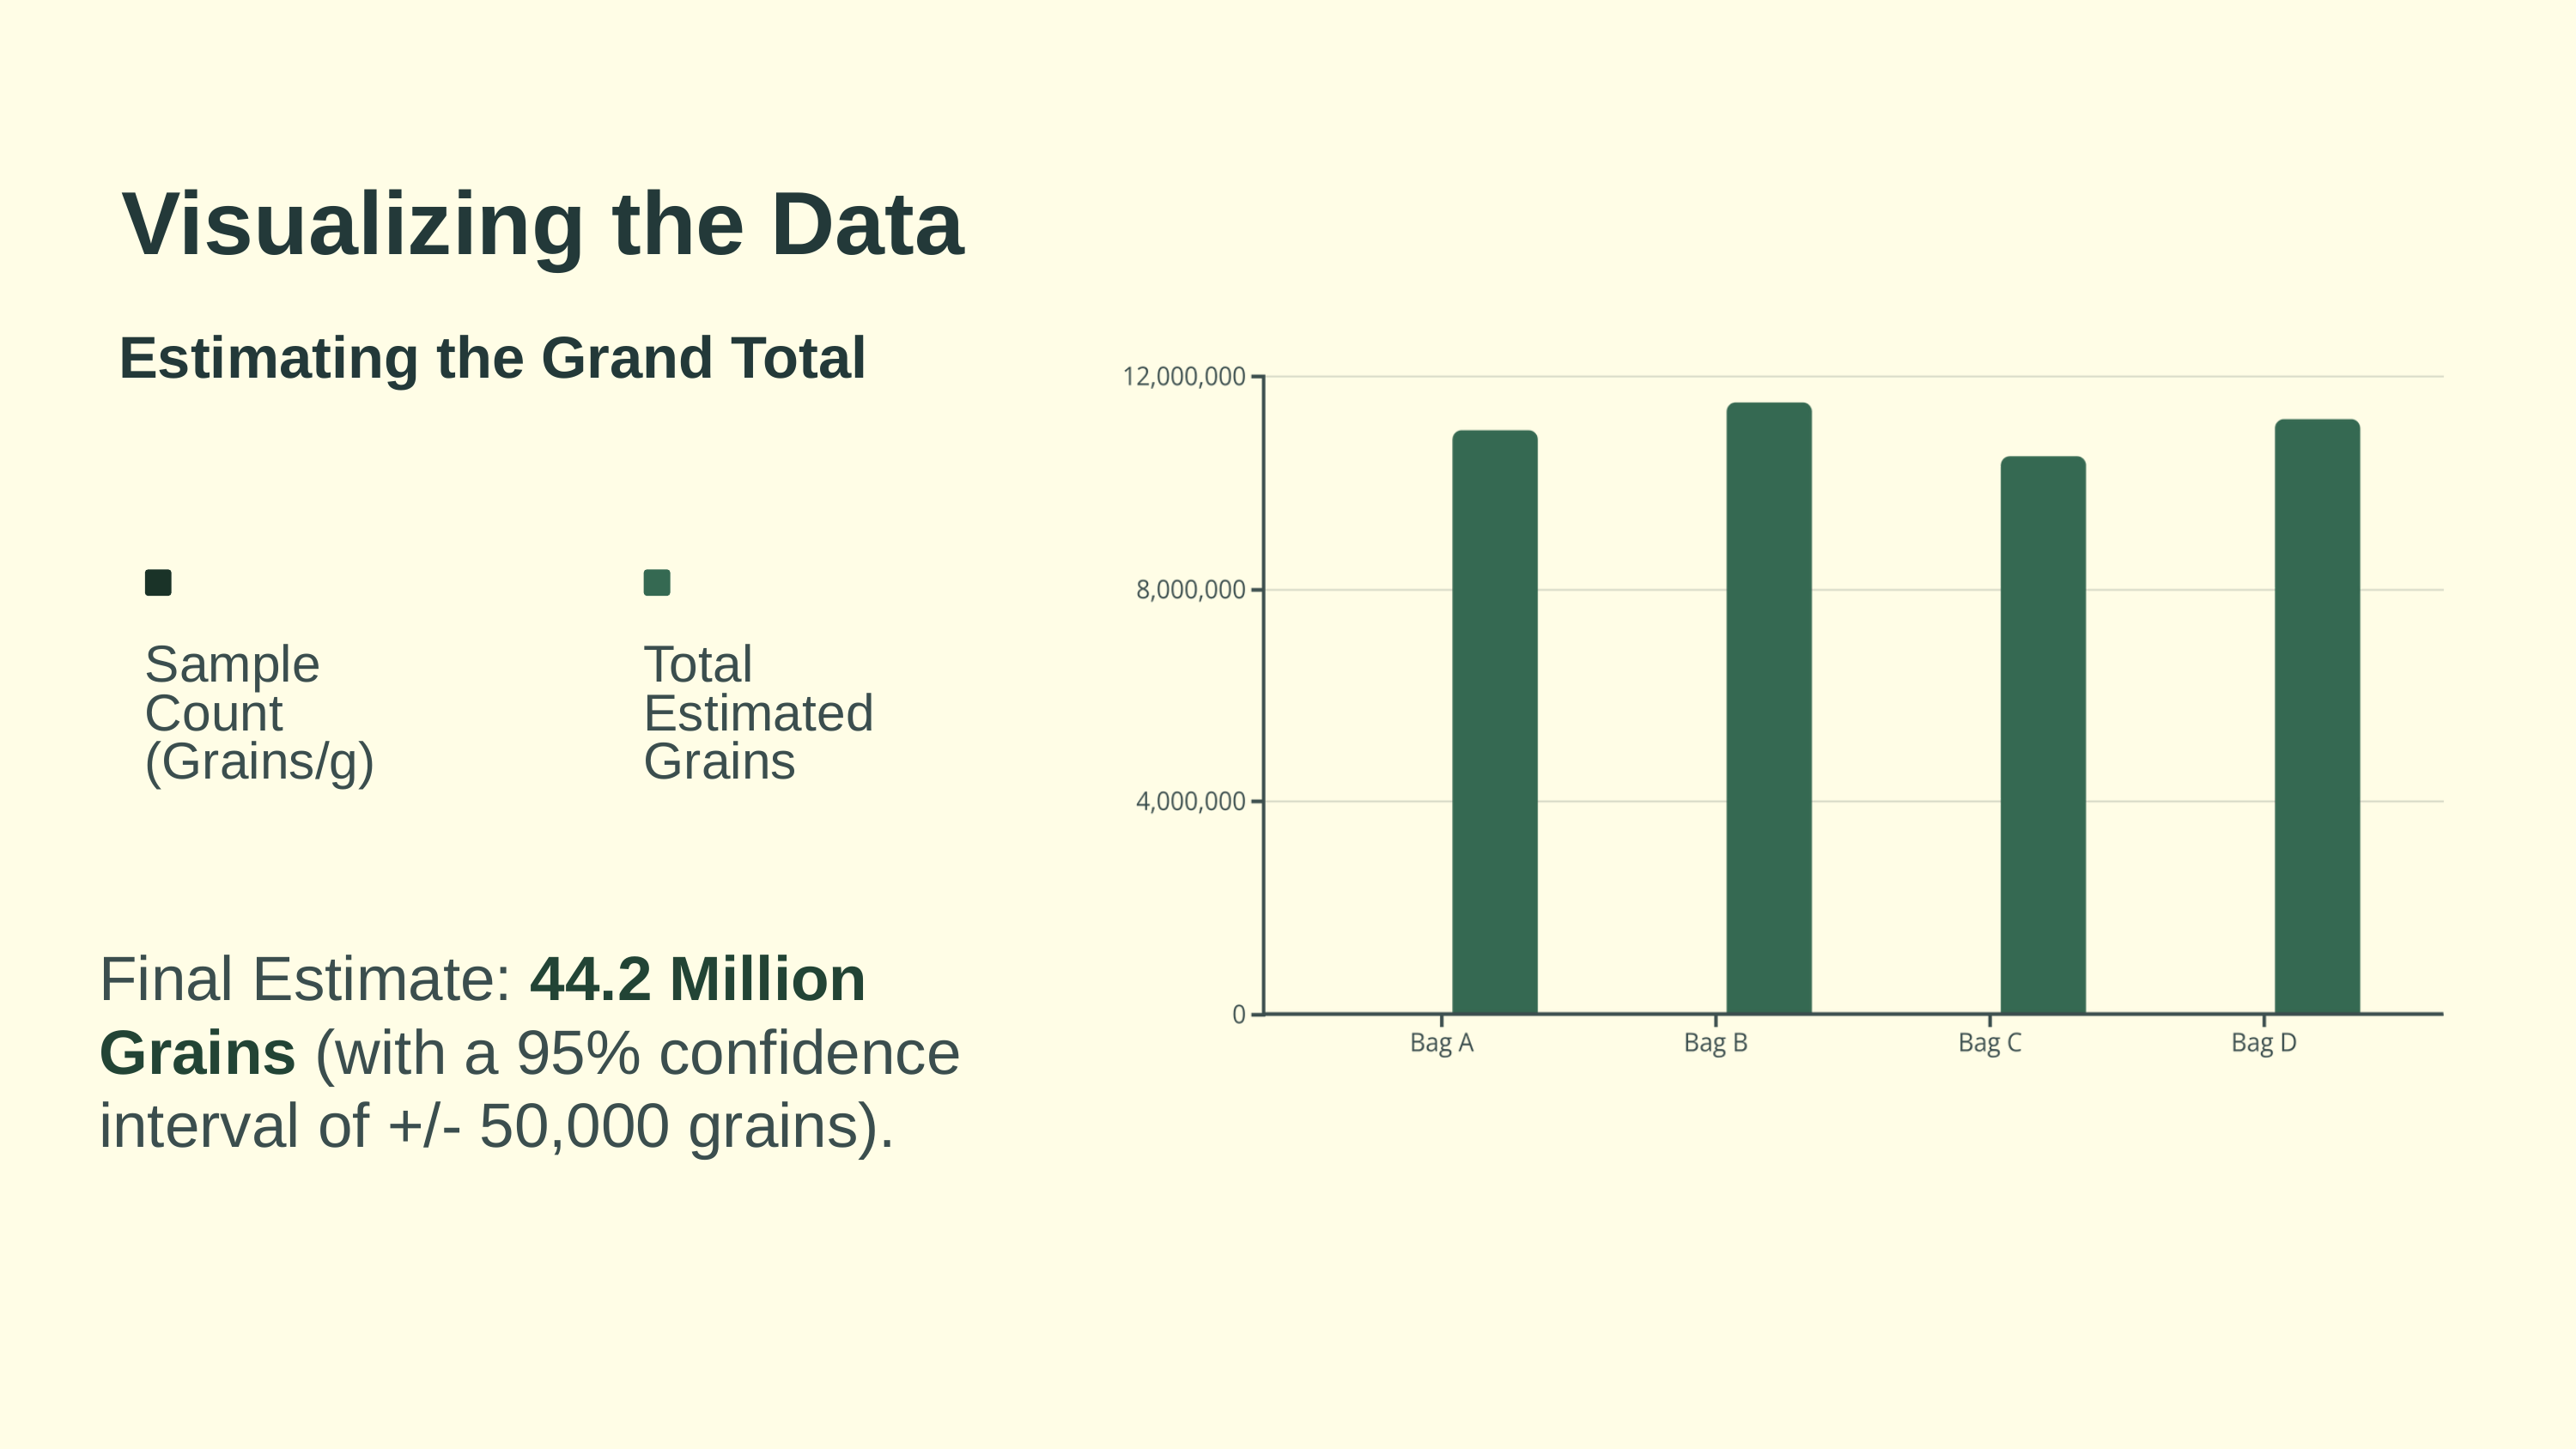

Visualizing the Data
Estimating the Grand Total

Sample Count (Grains/g)
Total Estimated Grains
Final Estimate: 44.2 Million Grains (with a 95% confidence interval of +/- 50,000 grains).